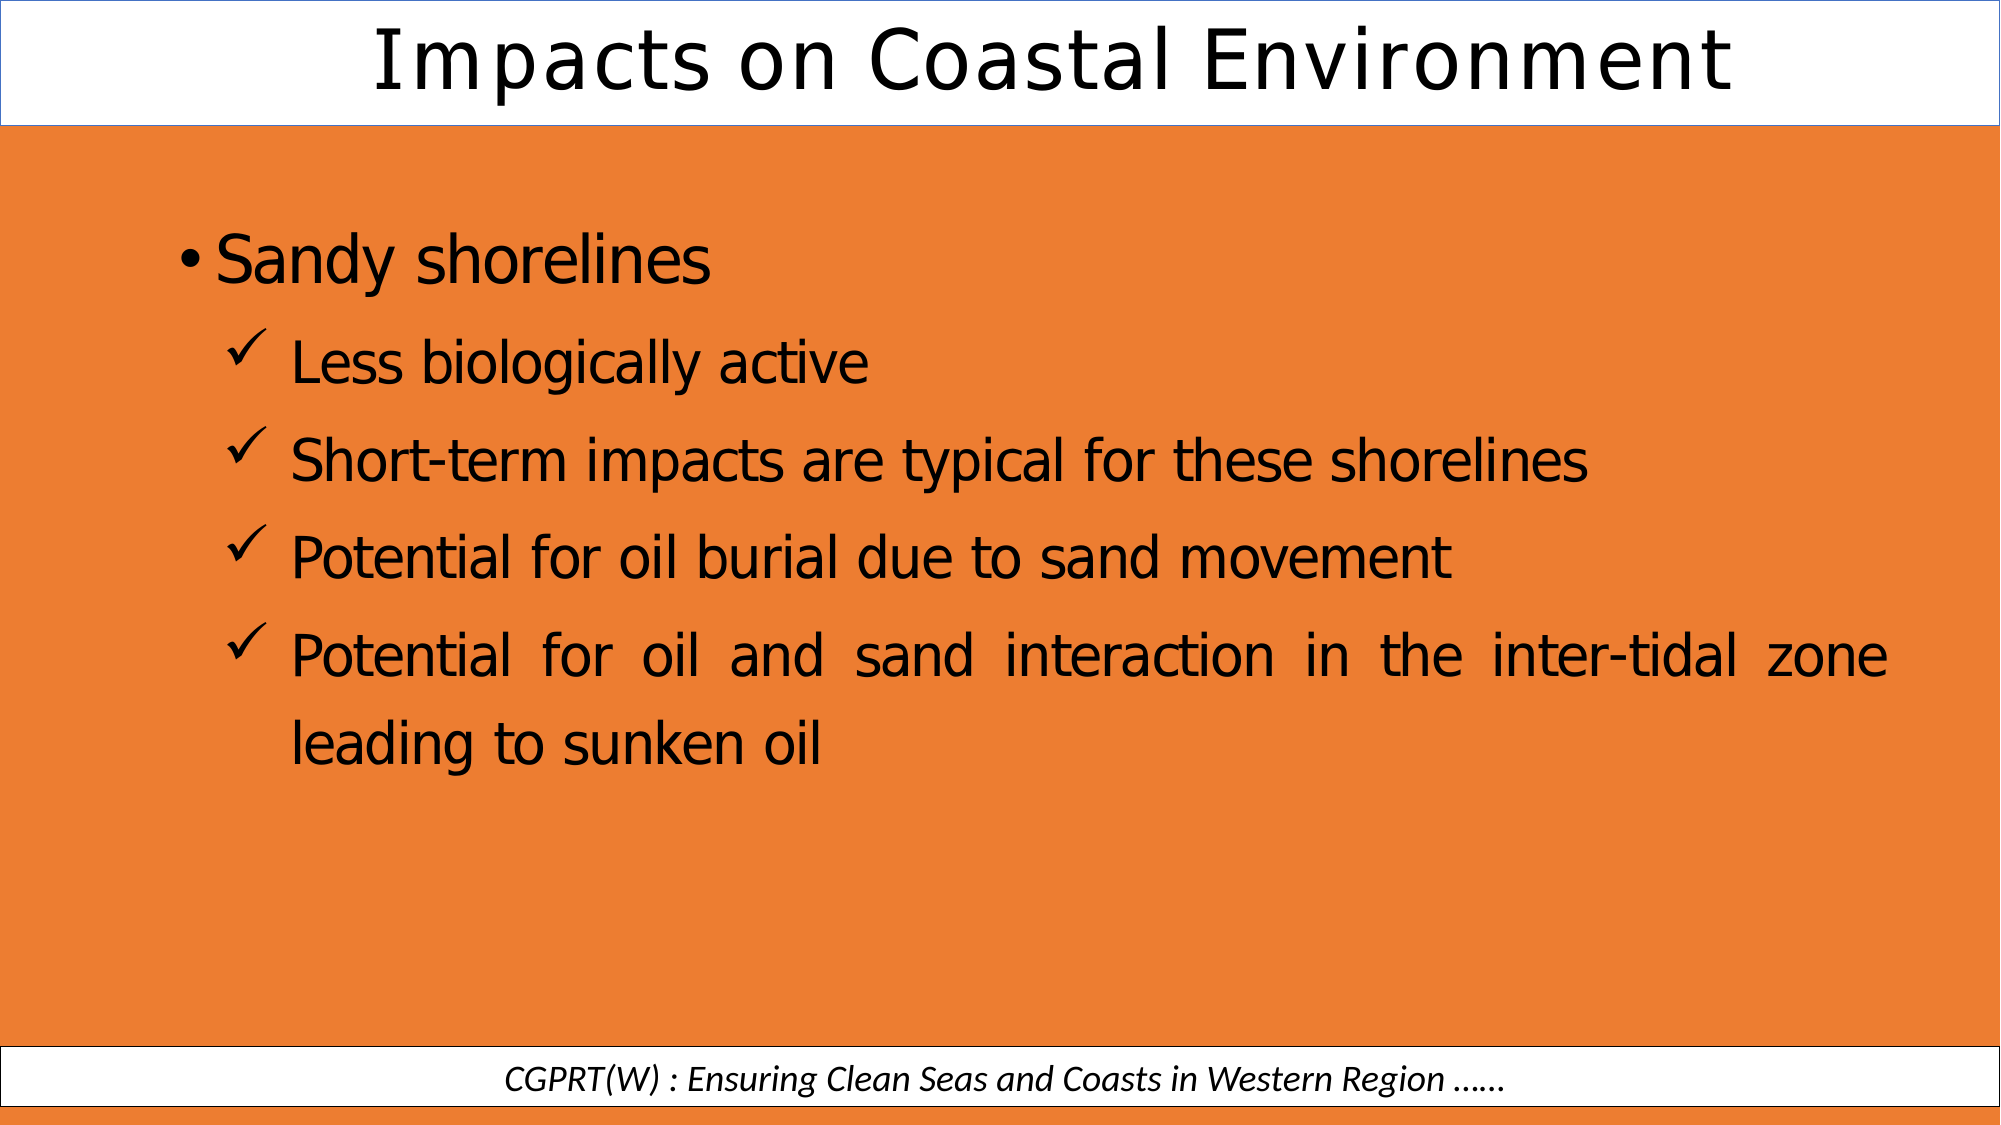

Impacts on Coastal Environment
Sandy shorelines
Less biologically active
Short-term impacts are typical for these shorelines
Potential for oil burial due to sand movement
Potential for oil and sand interaction in the inter-tidal zone leading to sunken oil
 CGPRT(W) : Ensuring Clean Seas and Coasts in Western Region ……